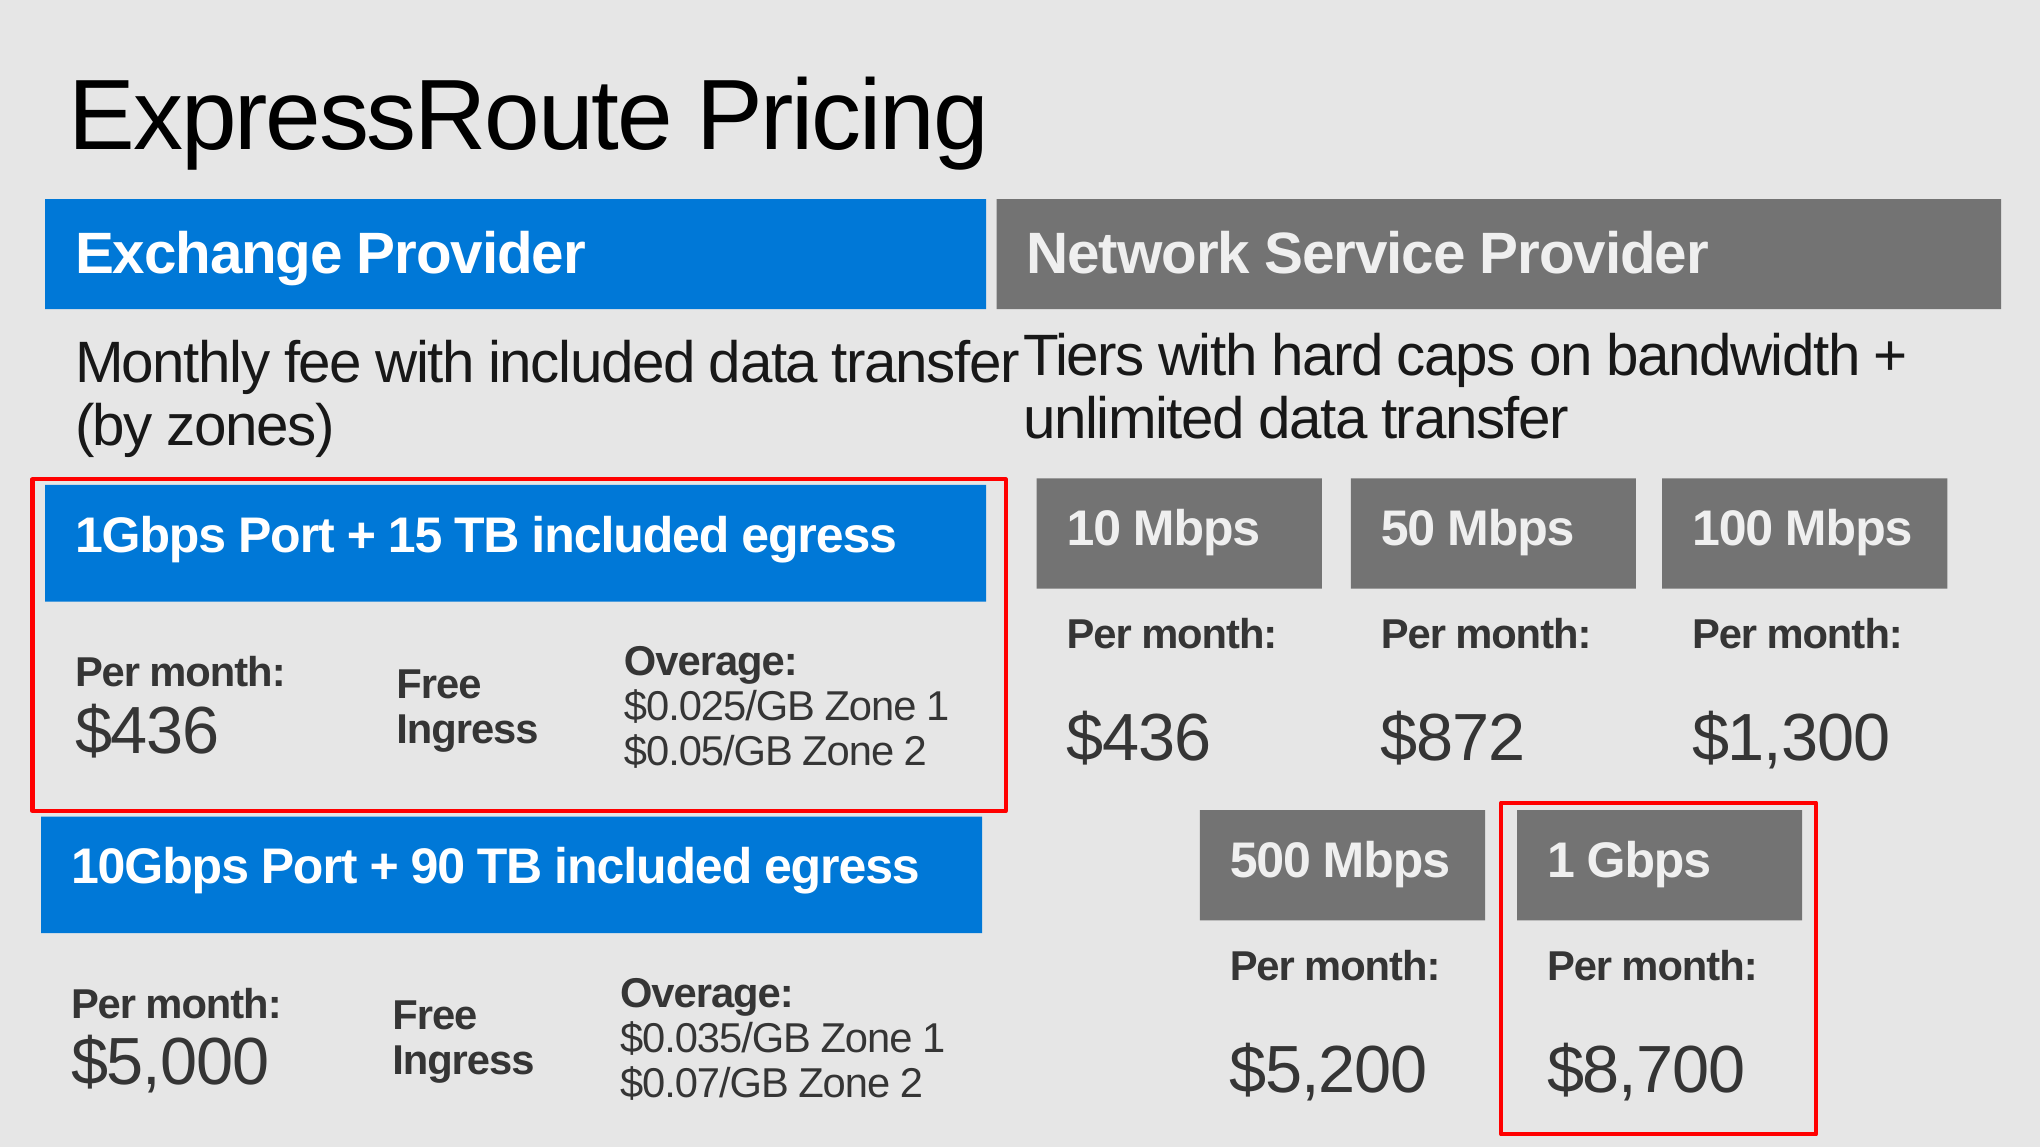

# ExpressRoute Pricing
Exchange Provider
Network Service Provider
Tiers with hard caps on bandwidth + unlimited data transfer
Monthly fee with included data transfer (by zones)
10 Mbps
50 Mbps
100 Mbps
Per month:

$872
Per month:

$1,300
Per month:

$436
500 Mbps
1 Gbps
Per month:

$5,200
Per month:

$8,700

1Gbps Port + 15 TB included egress
Free Ingress
Overage:
$0.025/GB Zone 1 $0.05/GB Zone 2
Per month:
$436
10Gbps Port + 90 TB included egress
Free Ingress
Overage:
$0.035/GB Zone 1 $0.07/GB Zone 2
Per month:
$5,000